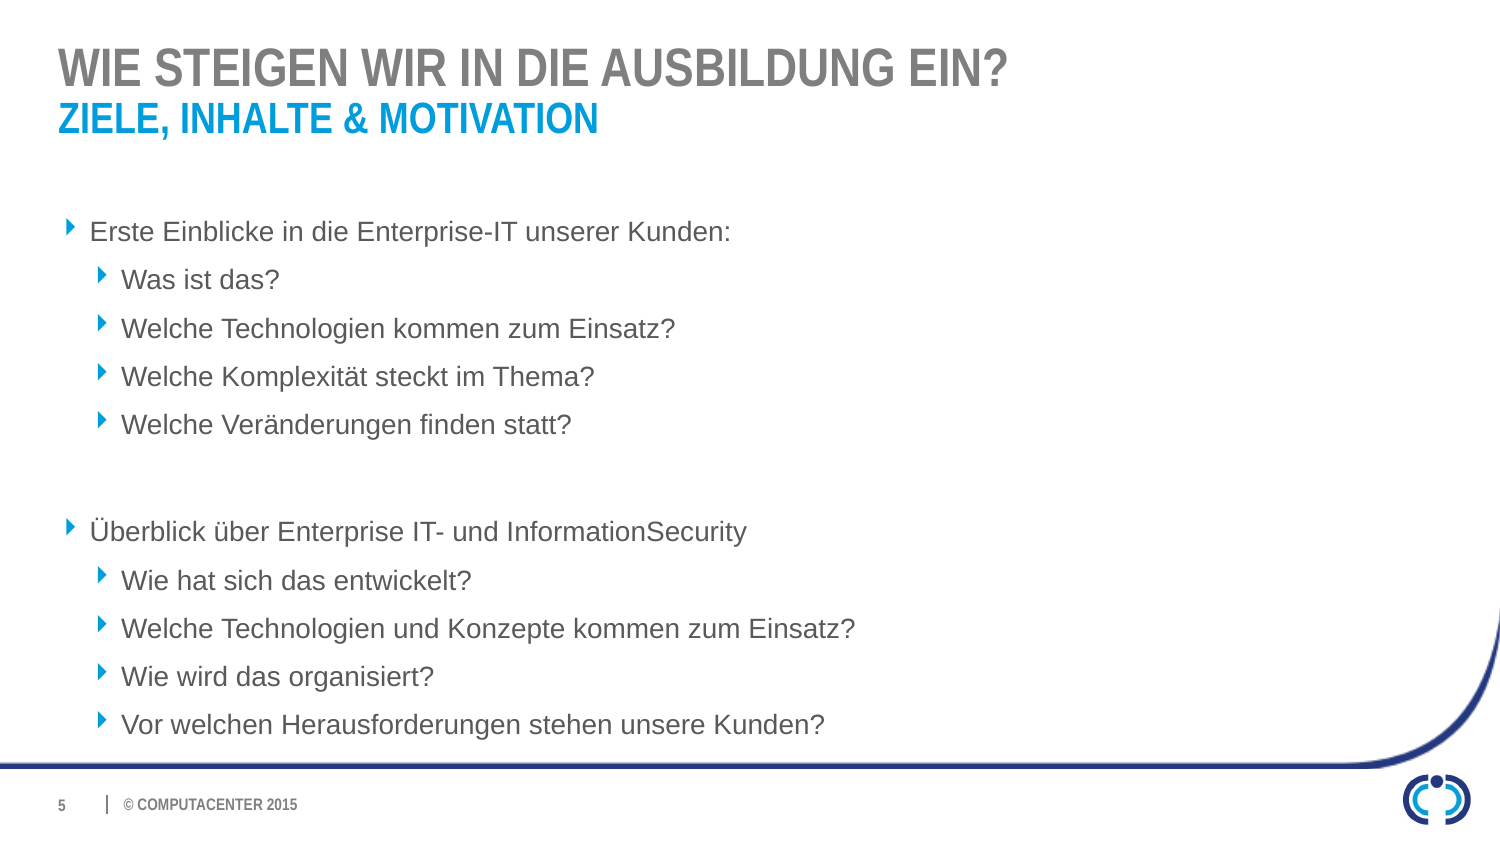

# Wie steigen wir in die Ausbildung ein?
Ziele, Inhalte & Motivation
Erste Einblicke in die Enterprise-IT unserer Kunden:
Was ist das?
Welche Technologien kommen zum Einsatz?
Welche Komplexität steckt im Thema?
Welche Veränderungen finden statt?

Überblick über Enterprise IT- und InformationSecurity
Wie hat sich das entwickelt?
Welche Technologien und Konzepte kommen zum Einsatz?
Wie wird das organisiert?
Vor welchen Herausforderungen stehen unsere Kunden?
5